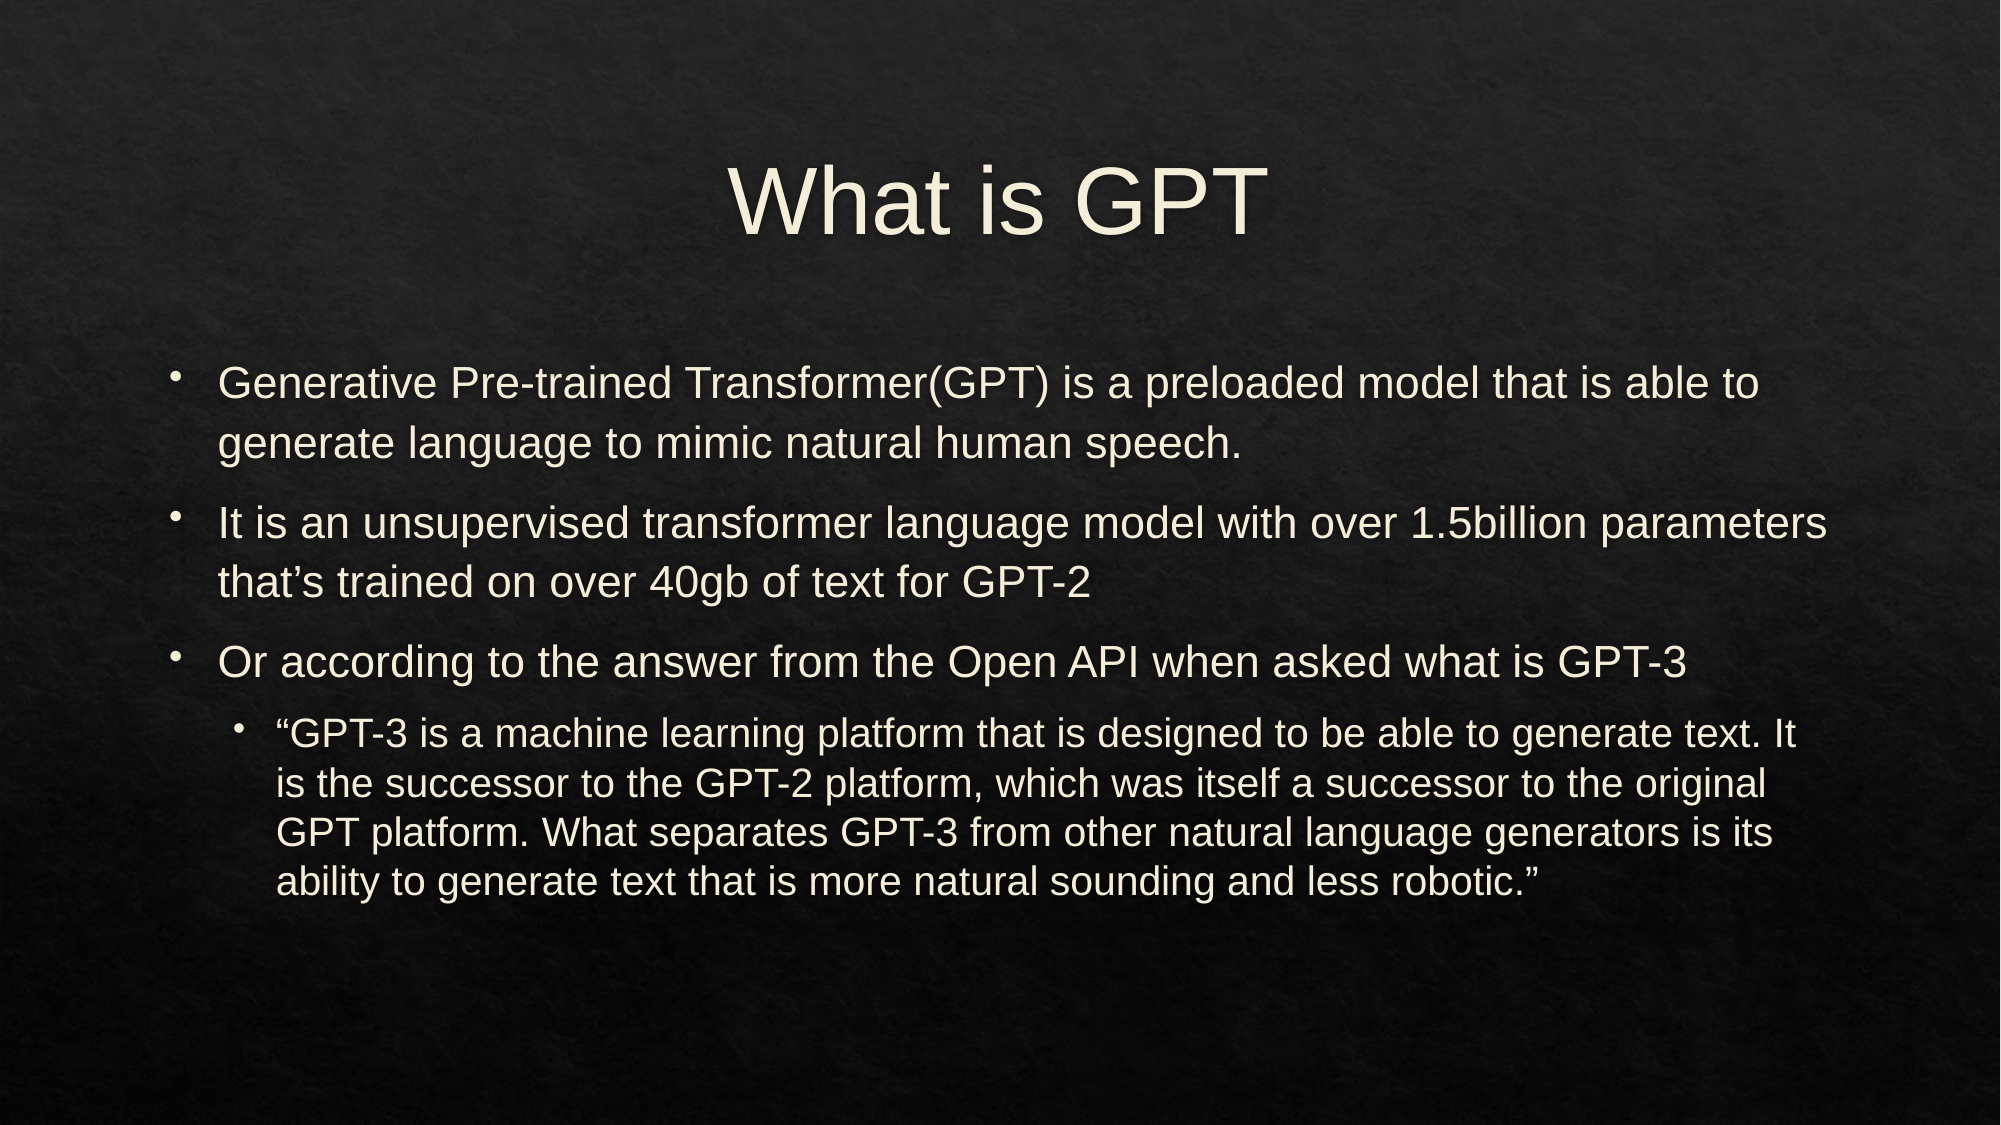

# What is GPT
Generative Pre-trained Transformer(GPT) is a preloaded model that is able to generate language to mimic natural human speech.
It is an unsupervised transformer language model with over 1.5billion parameters that’s trained on over 40gb of text for GPT-2
Or according to the answer from the Open API when asked what is GPT-3
“GPT-3 is a machine learning platform that is designed to be able to generate text. It is the successor to the GPT-2 platform, which was itself a successor to the original GPT platform. What separates GPT-3 from other natural language generators is its ability to generate text that is more natural sounding and less robotic.”